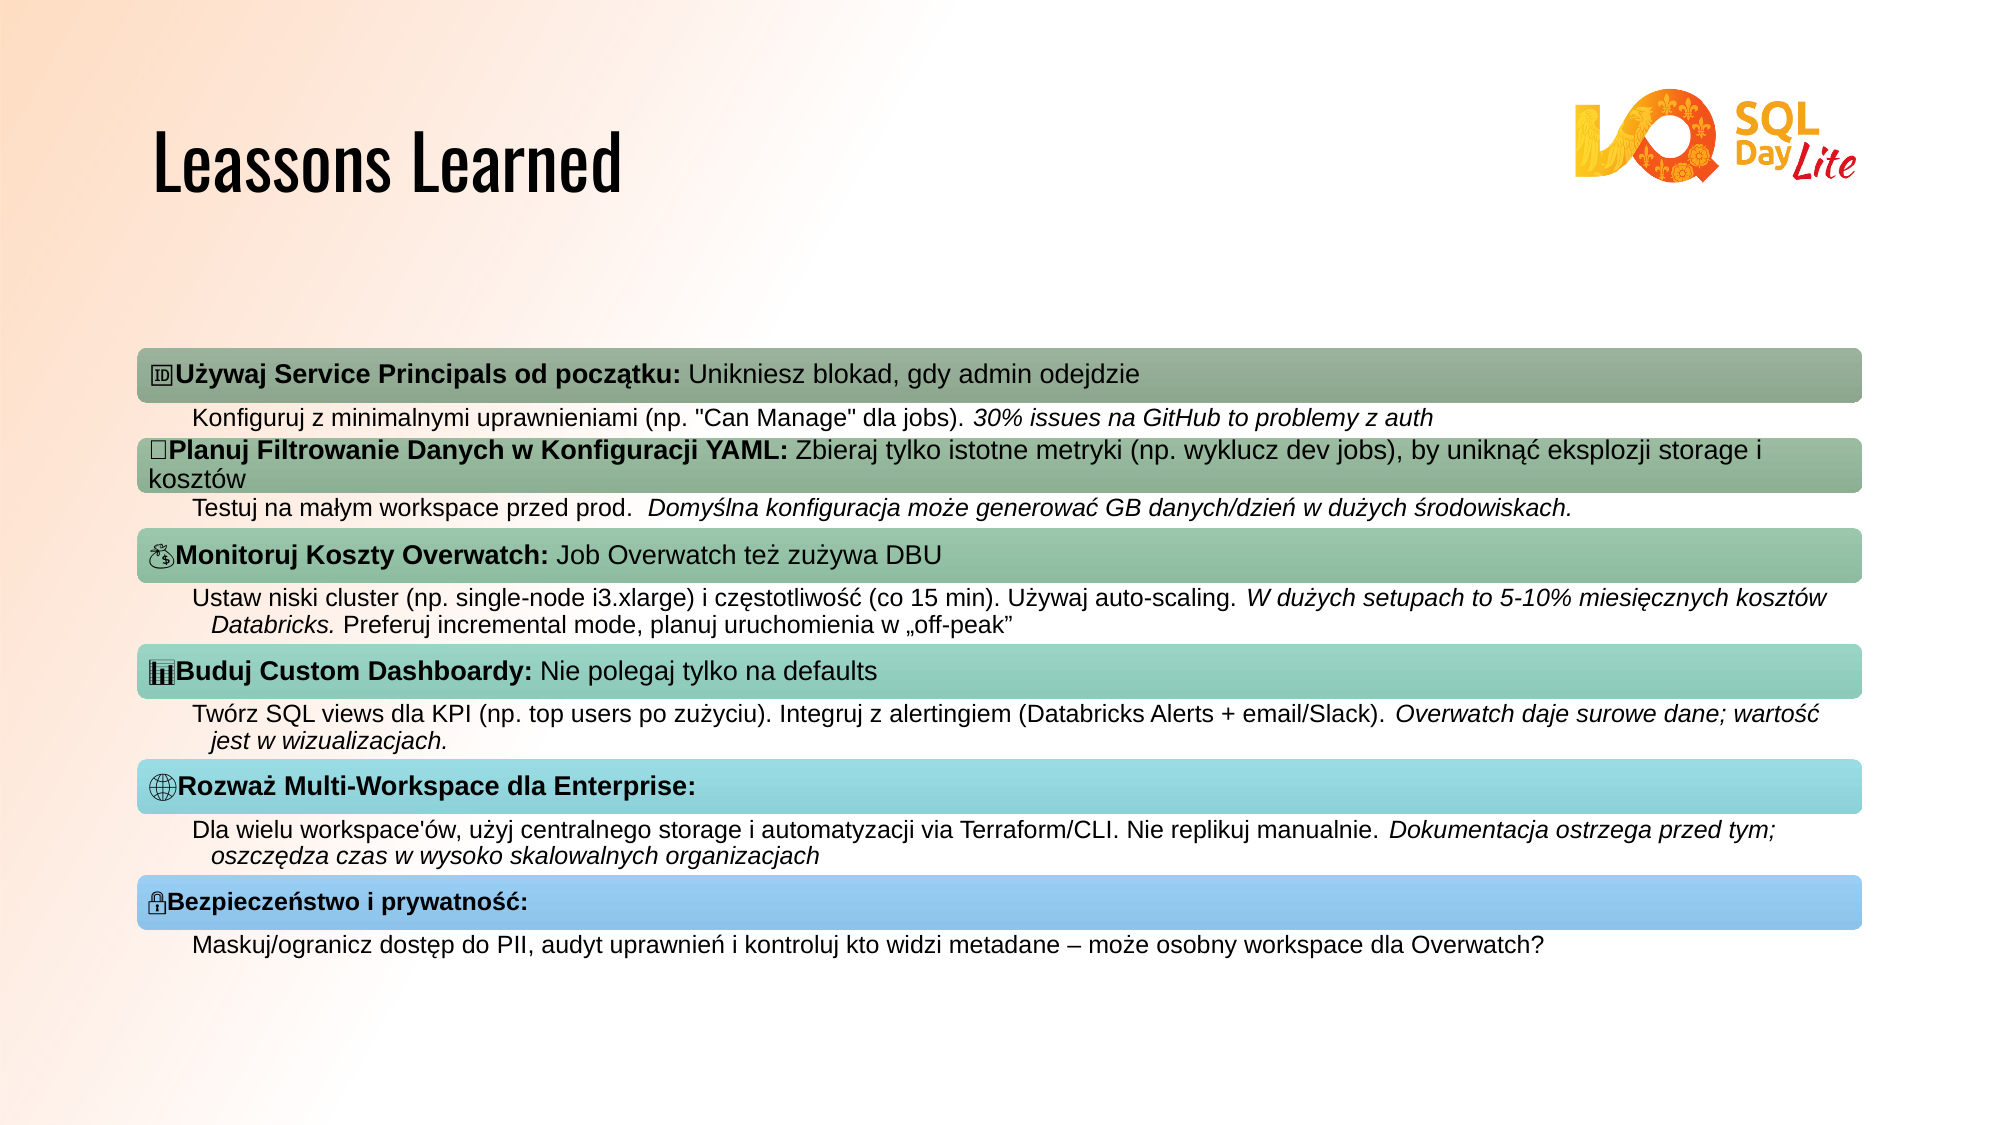

# Leassons Learned

🆔Używaj Service Principals od początku: Unikniesz blokad, gdy admin odejdzie

Konfiguruj z minimalnymi uprawnieniami (np. "Can Manage" dla jobs). 30% issues na GitHub to problemy z auth

🧩Planuj Filtrowanie Danych w Konfiguracji YAML: Zbieraj tylko istotne metryki (np. wyklucz dev jobs), by uniknąć eksplozji storage i kosztów

Testuj na małym workspace przed prod.  Domyślna konfiguracja może generować GB danych/dzień w dużych środowiskach.

💰Monitoruj Koszty Overwatch: Job Overwatch też zużywa DBU

Ustaw niski cluster (np. single-node i3.xlarge) i częstotliwość (co 15 min). Używaj auto-scaling. W dużych setupach to 5-10% miesięcznych kosztów Databricks. Preferuj incremental mode, planuj uruchomienia w „off‑peak”

📊Buduj Custom Dashboardy: Nie polegaj tylko na defaults

Twórz SQL views dla KPI (np. top users po zużyciu). Integruj z alertingiem (Databricks Alerts + email/Slack). Overwatch daje surowe dane; wartość jest w wizualizacjach.

🌐Rozważ Multi-Workspace dla Enterprise:

Dla wielu workspace'ów, użyj centralnego storage i automatyzacji via Terraform/CLI. Nie replikuj manualnie. Dokumentacja ostrzega przed tym; oszczędza czas w wysoko skalowalnych organizacjach

🔒Bezpieczeństwo i prywatność:

Maskuj/ogranicz dostęp do PII, audyt uprawnień i kontroluj kto widzi metadane – może osobny workspace dla Overwatch?